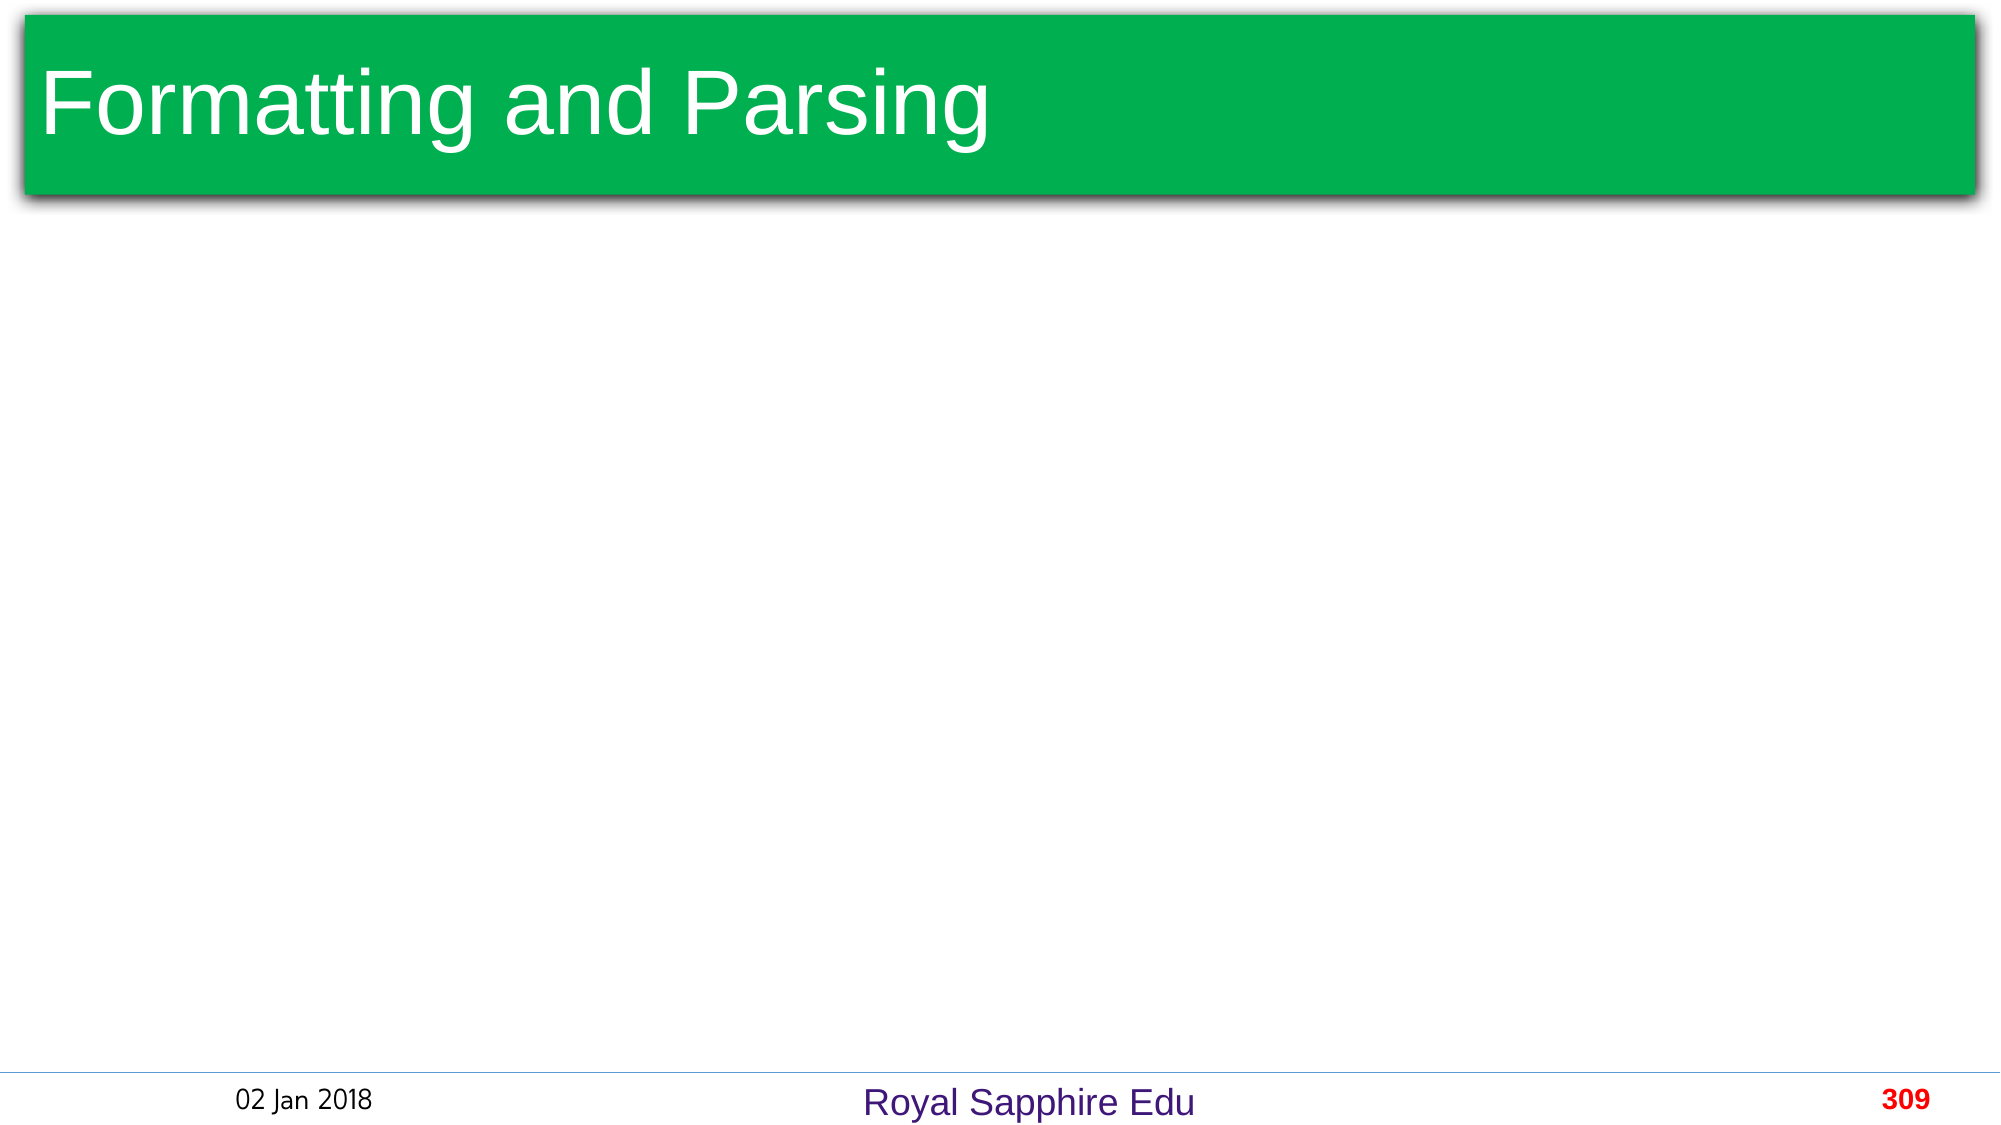

# Formatting and Parsing

02 Jan 2018
309